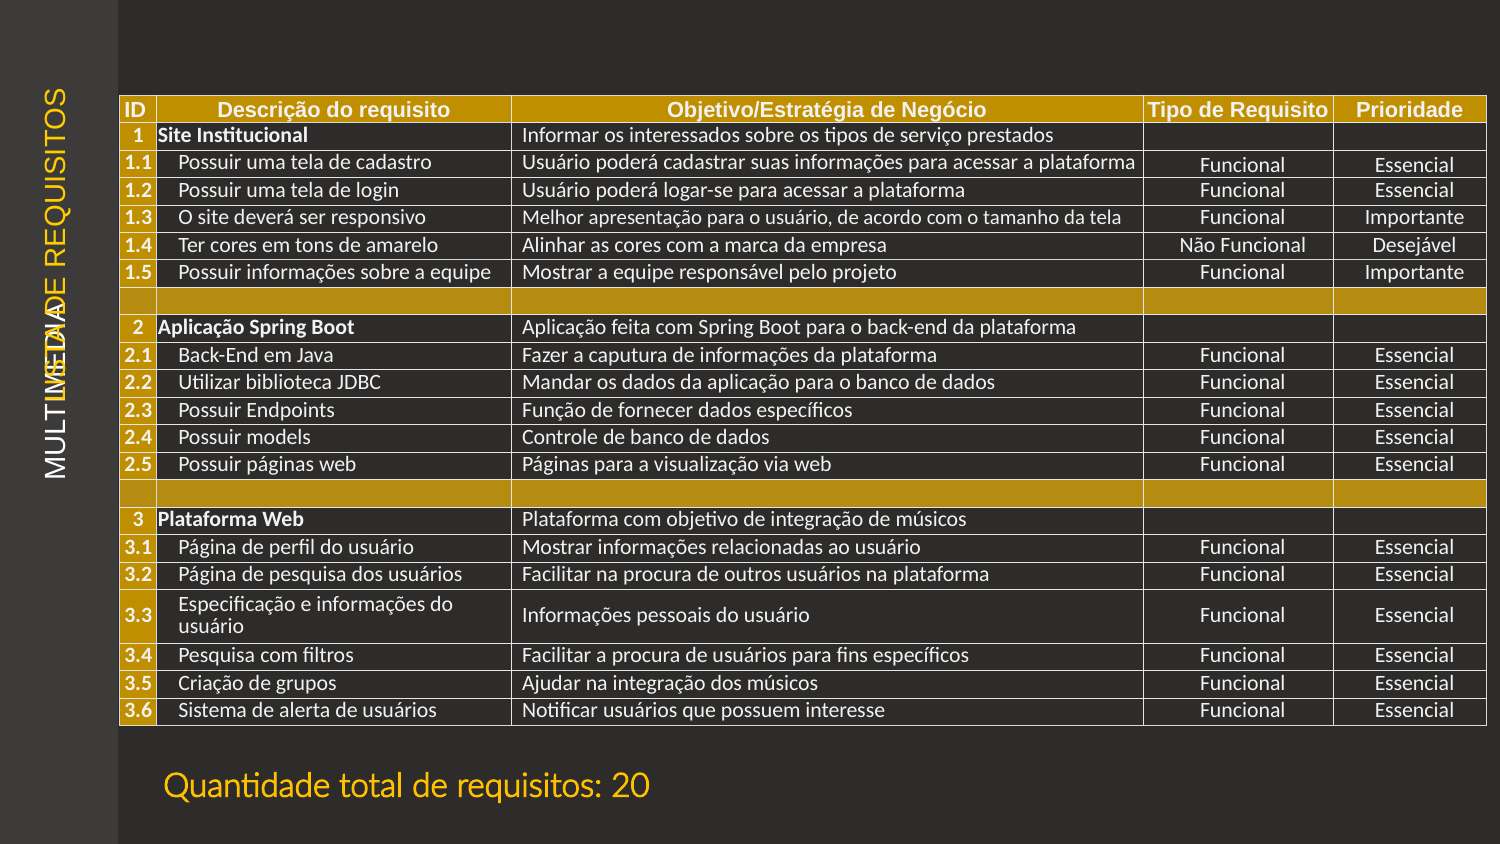

| ID | Descrição do requisito | Objetivo/Estratégia de Negócio | Tipo de Requisito | Prioridade |
| --- | --- | --- | --- | --- |
| 1 | Site Institucional | Informar os interessados sobre os tipos de serviço prestados |  |  |
| 1.1 | Possuir uma tela de cadastro | Usuário poderá cadastrar suas informações para acessar a plataforma | Funcional | Essencial |
| 1.2 | Possuir uma tela de login | Usuário poderá logar-se para acessar a plataforma | Funcional | Essencial |
| 1.3 | O site deverá ser responsivo | Melhor apresentação para o usuário, de acordo com o tamanho da tela | Funcional | Importante |
| 1.4 | Ter cores em tons de amarelo | Alinhar as cores com a marca da empresa | Não Funcional | Desejável |
| 1.5 | Possuir informações sobre a equipe | Mostrar a equipe responsável pelo projeto | Funcional | Importante |
|  |  |  |  |  |
| 2 | Aplicação Spring Boot | Aplicação feita com Spring Boot para o back-end da plataforma |  |  |
| 2.1 | Back-End em Java | Fazer a caputura de informações da plataforma | Funcional | Essencial |
| 2.2 | Utilizar biblioteca JDBC | Mandar os dados da aplicação para o banco de dados | Funcional | Essencial |
| 2.3 | Possuir Endpoints | Função de fornecer dados específicos | Funcional | Essencial |
| 2.4 | Possuir models | Controle de banco de dados | Funcional | Essencial |
| 2.5 | Possuir páginas web | Páginas para a visualização via web | Funcional | Essencial |
|  |  |  |  |  |
| 3 | Plataforma Web | Plataforma com objetivo de integração de músicos |  |  |
| 3.1 | Página de perfil do usuário | Mostrar informações relacionadas ao usuário | Funcional | Essencial |
| 3.2 | Página de pesquisa dos usuários | Facilitar na procura de outros usuários na plataforma | Funcional | Essencial |
| 3.3 | Especificação e informações do usuário | Informações pessoais do usuário | Funcional | Essencial |
| 3.4 | Pesquisa com filtros | Facilitar a procura de usuários para fins específicos | Funcional | Essencial |
| 3.5 | Criação de grupos | Ajudar na integração dos músicos | Funcional | Essencial |
| 3.6 | Sistema de alerta de usuários | Notificar usuários que possuem interesse | Funcional | Essencial |
MULTIMEDIA
# LISTA DE REQUISITOS
Quantidade total de requisitos: 20